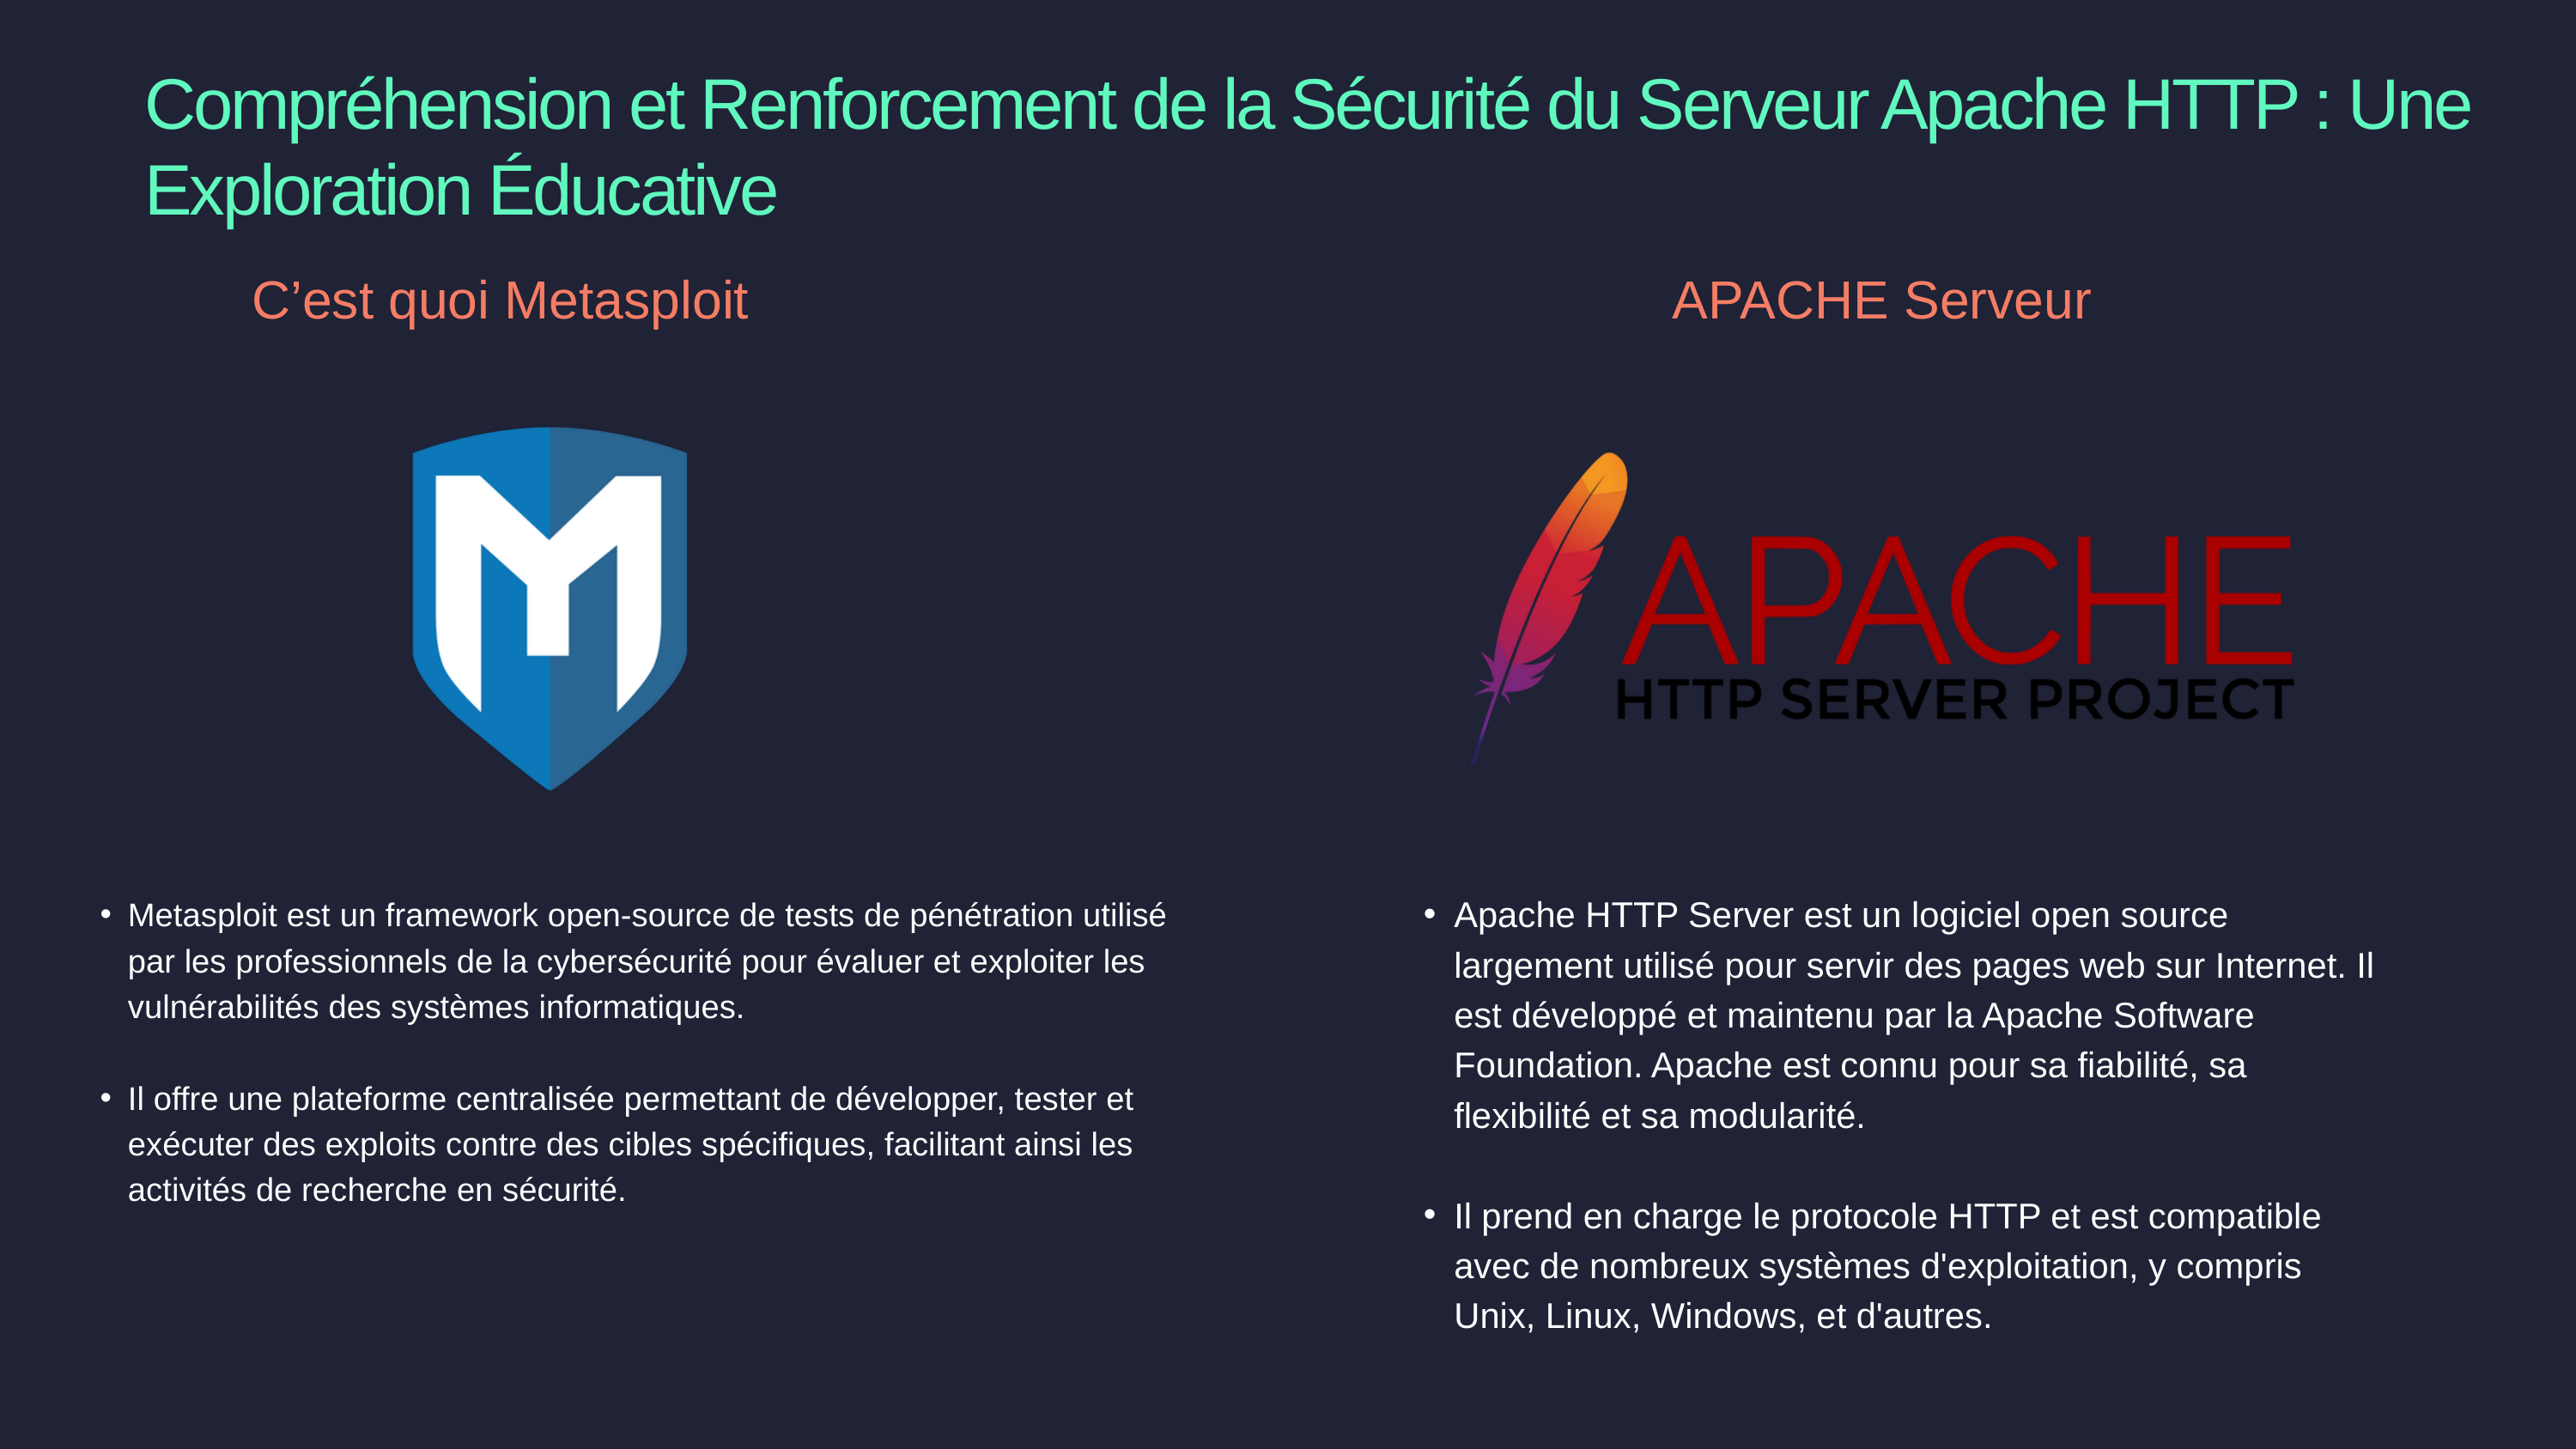

Compréhension et Renforcement de la Sécurité du Serveur Apache HTTP : Une Exploration Éducative

C’est quoi Metasploit
APACHE Serveur

Apache HTTP Server est un logiciel open source largement utilisé pour servir des pages web sur Internet. Il est développé et maintenu par la Apache Software Foundation. Apache est connu pour sa fiabilité, sa flexibilité et sa modularité.

Il prend en charge le protocole HTTP et est compatible avec de nombreux systèmes d'exploitation, y compris Unix, Linux, Windows, et d'autres.
Metasploit est un framework open-source de tests de pénétration utilisé par les professionnels de la cybersécurité pour évaluer et exploiter les vulnérabilités des systèmes informatiques.

Il offre une plateforme centralisée permettant de développer, tester et exécuter des exploits contre des cibles spécifiques, facilitant ainsi les activités de recherche en sécurité.